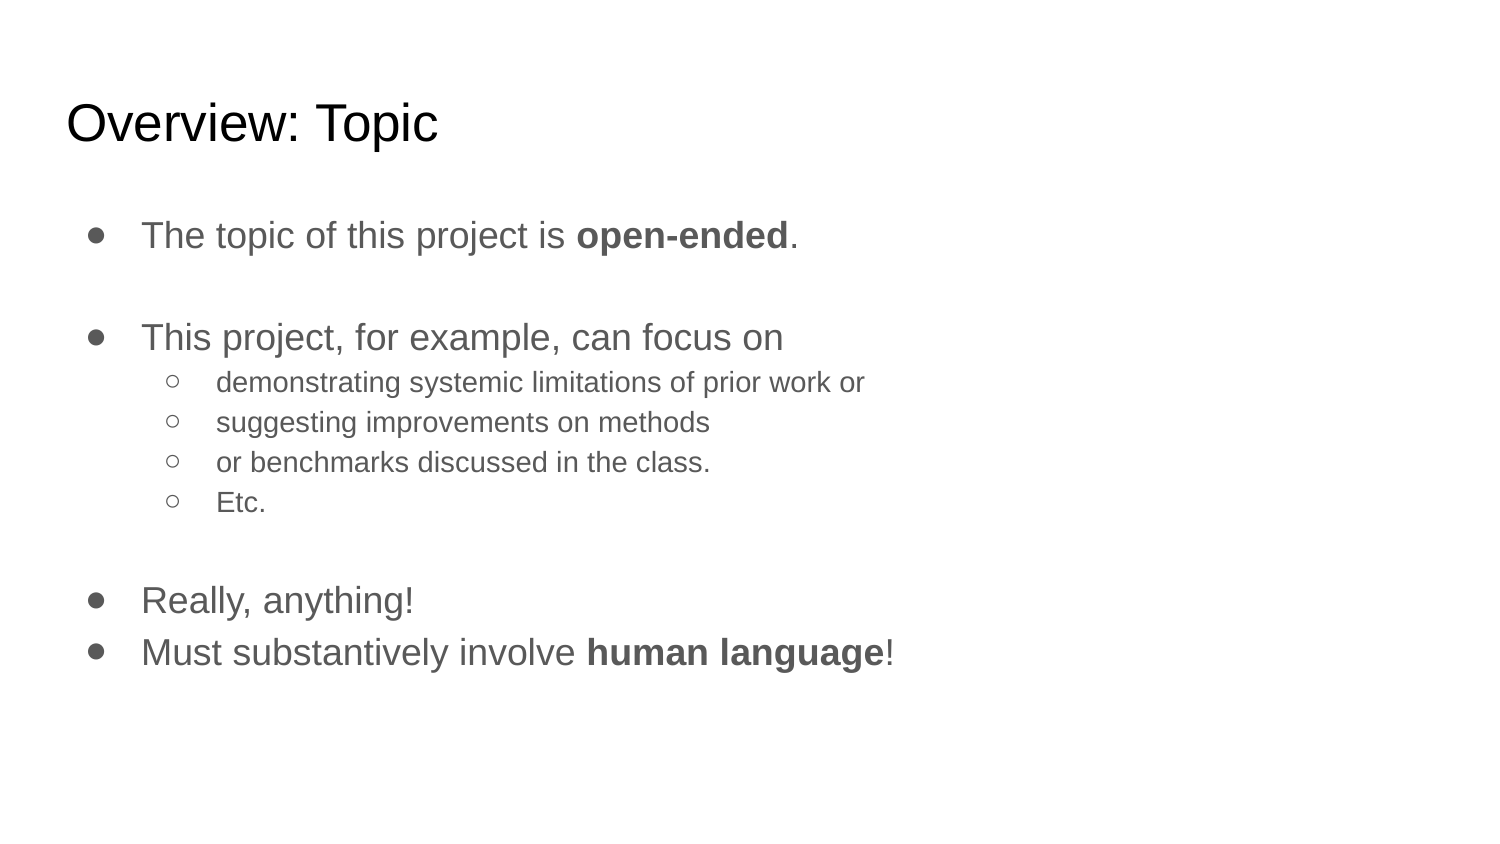

# Overview: Topic
The topic of this project is open-ended.

This project, for example, can focus on
demonstrating systemic limitations of prior work or
suggesting improvements on methods
or benchmarks discussed in the class.
Etc.

Really, anything!
Must substantively involve human language!